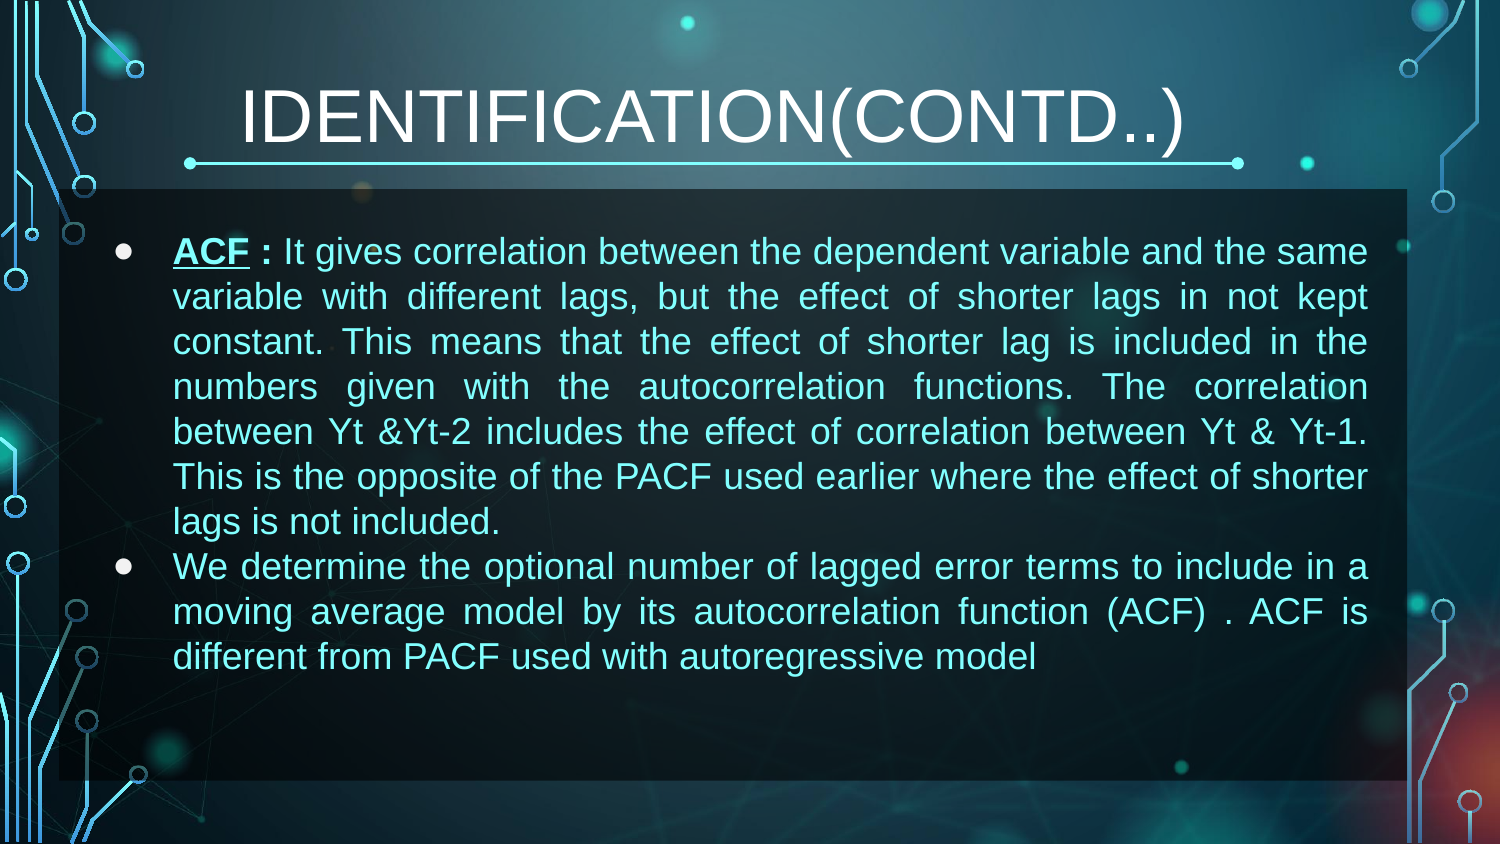

# Identification(Contd..)
ACF : It gives correlation between the dependent variable and the same variable with different lags, but the effect of shorter lags in not kept constant. This means that the effect of shorter lag is included in the numbers given with the autocorrelation functions. The correlation between Yt &Yt-2 includes the effect of correlation between Yt & Yt-1. This is the opposite of the PACF used earlier where the effect of shorter lags is not included.
We determine the optional number of lagged error terms to include in a moving average model by its autocorrelation function (ACF) . ACF is different from PACF used with autoregressive model